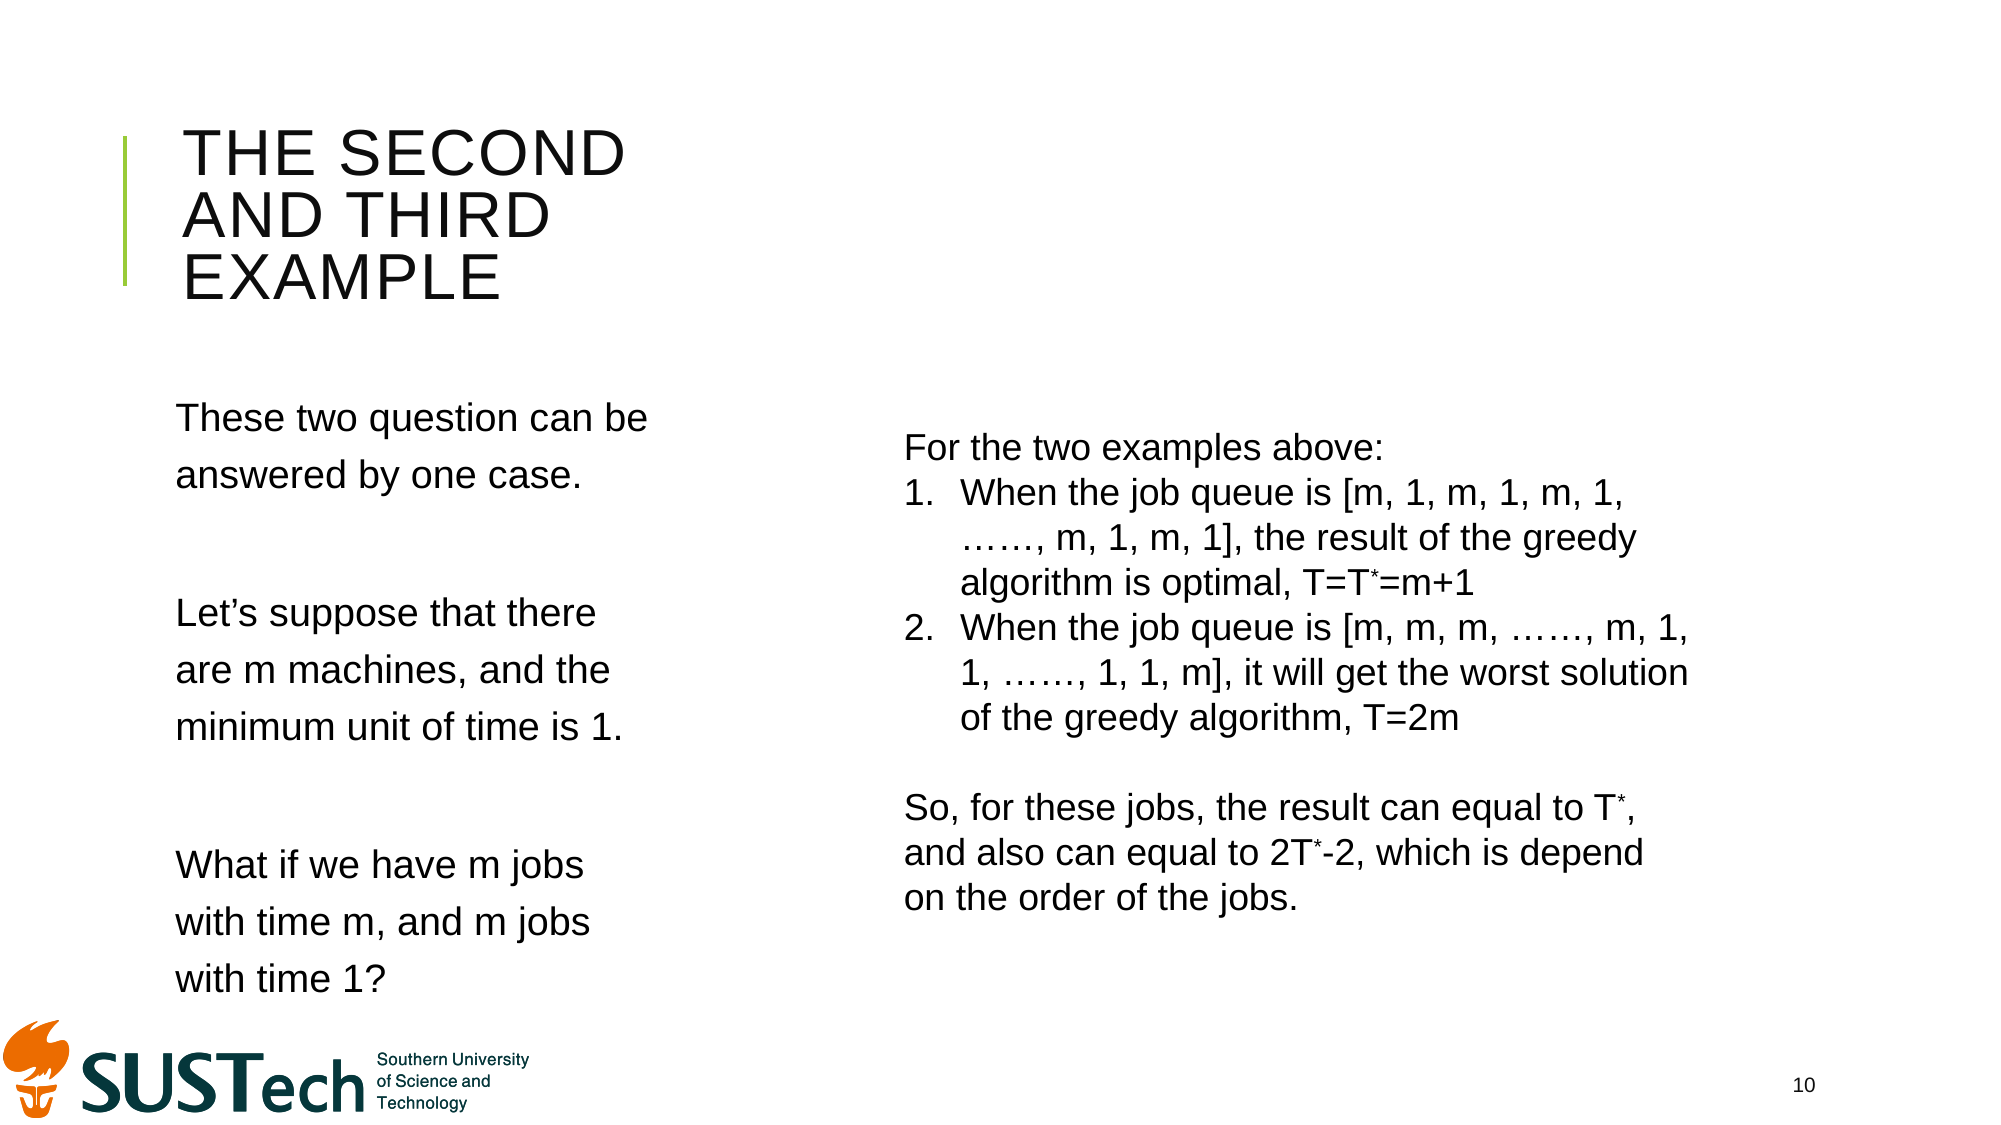

# The second and third Example
These two question can be answered by one case.

Let’s suppose that there are m machines, and the minimum unit of time is 1.

What if we have m jobs with time m, and m jobs with time 1?

For the two examples above:
When the job queue is [m, 1, m, 1, m, 1, ……, m, 1, m, 1], the result of the greedy algorithm is optimal, T=T*=m+1
When the job queue is [m, m, m, ……, m, 1, 1, ……, 1, 1, m], it will get the worst solution of the greedy algorithm, T=2m

So, for these jobs, the result can equal to T*, and also can equal to 2T*-2, which is depend on the order of the jobs.
10